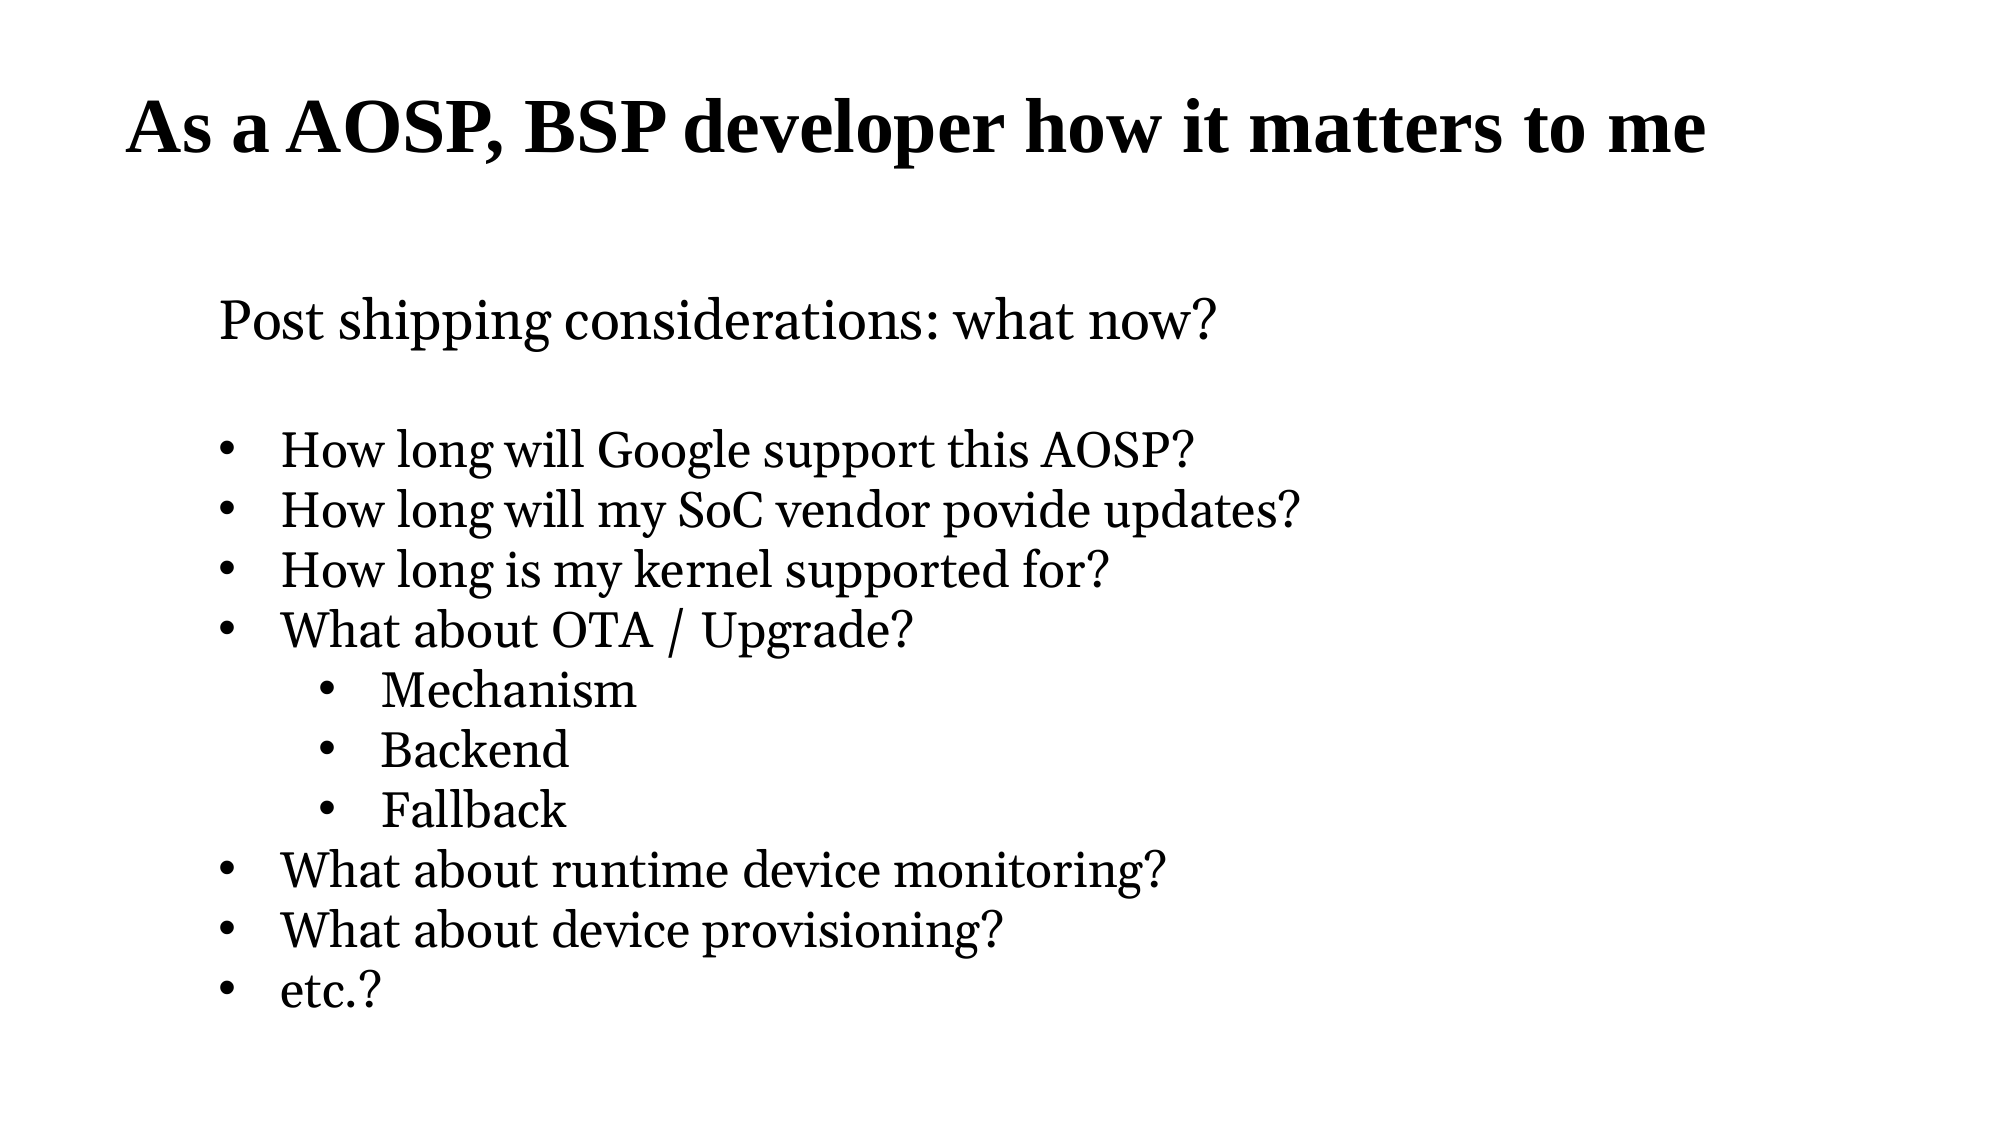

# As a AOSP, BSP developer how it matters to me
Post shipping considerations: what now?
How long will Google support this AOSP?
How long will my SoC vendor povide updates?
How long is my kernel supported for?
What about OTA / Upgrade?
Mechanism
Backend
Fallback
What about runtime device monitoring?
What about device provisioning?
etc.?